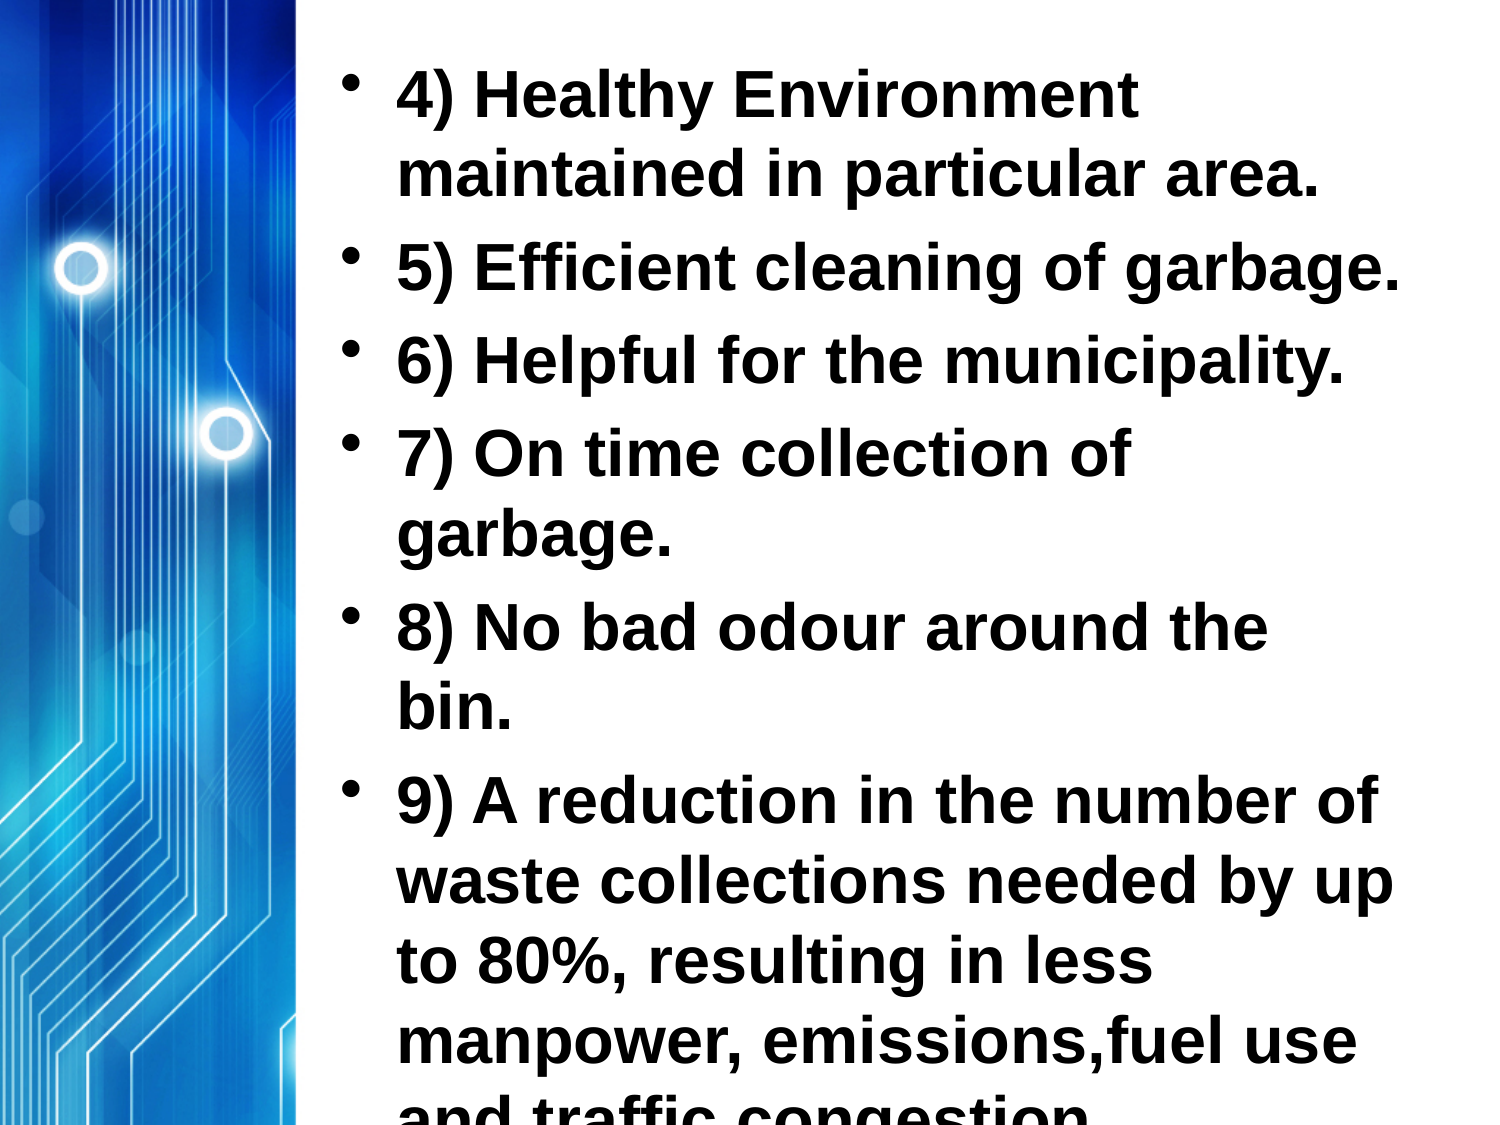

4) Healthy Environment maintained in particular area.
5) Efficient cleaning of garbage.
6) Helpful for the municipality.
7) On time collection of garbage.
8) No bad odour around the bin.
9) A reduction in the number of waste collections needed by up to 80%, resulting in less manpower, emissions,fuel use and traffic congestion.